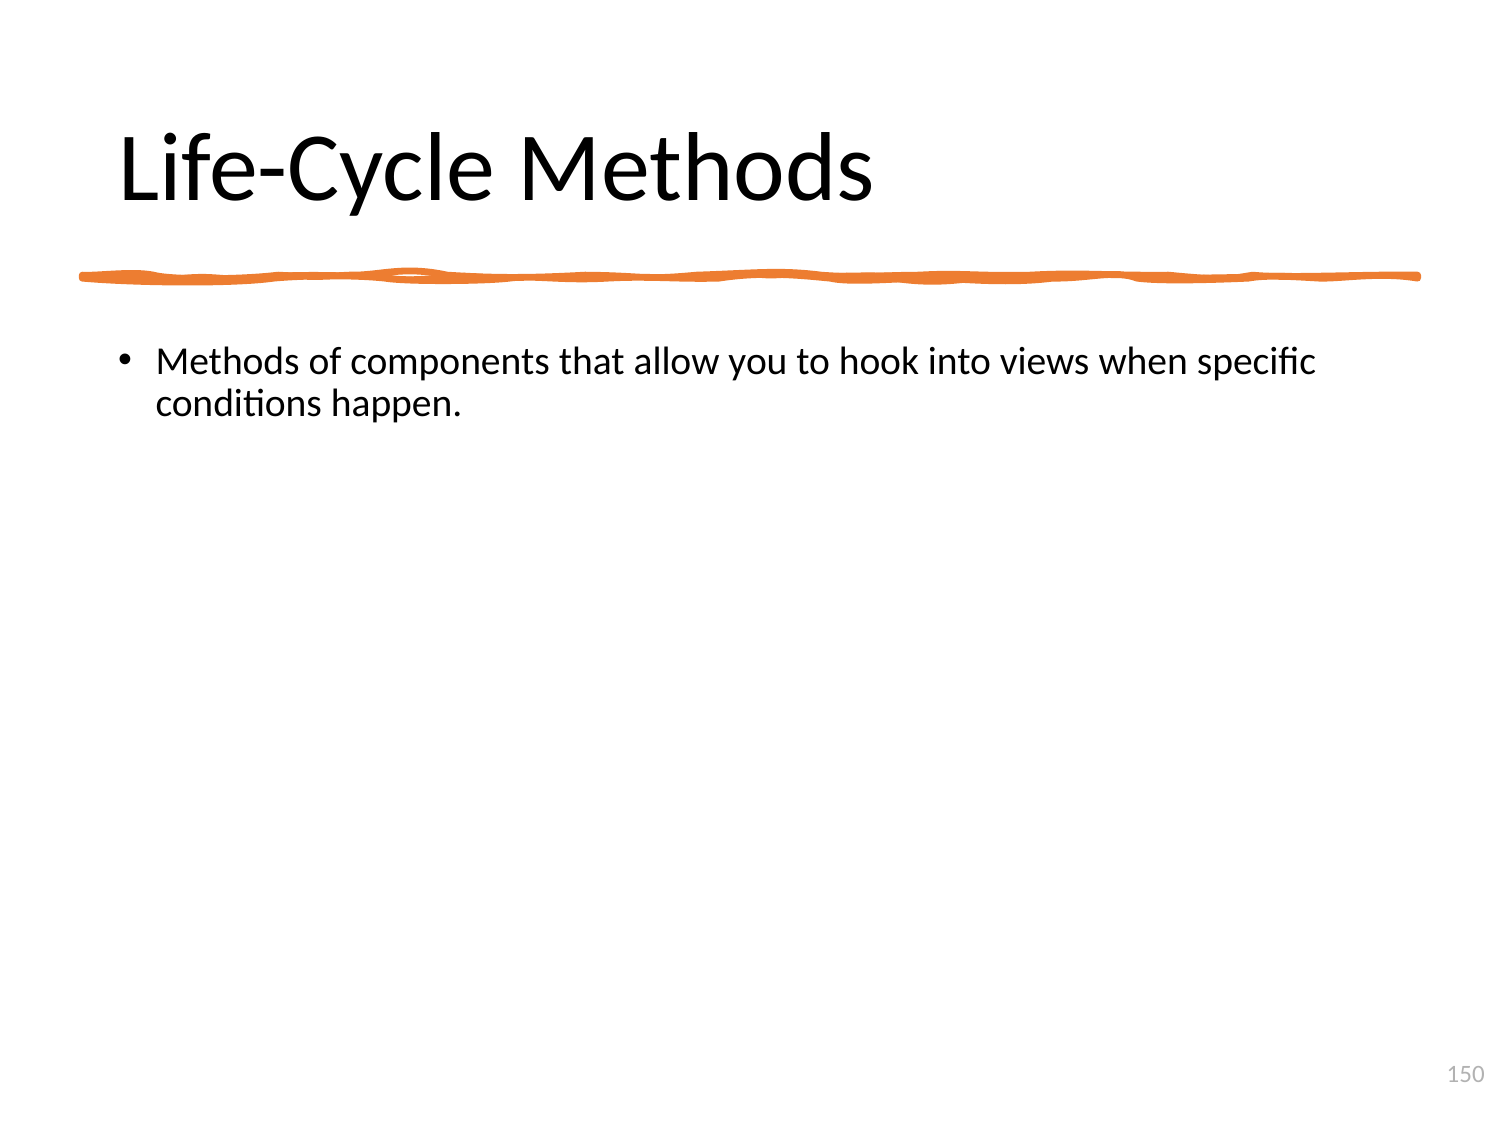

# Life-Cycle Methods
Methods of components that allow you to hook into views when specific conditions happen.
150